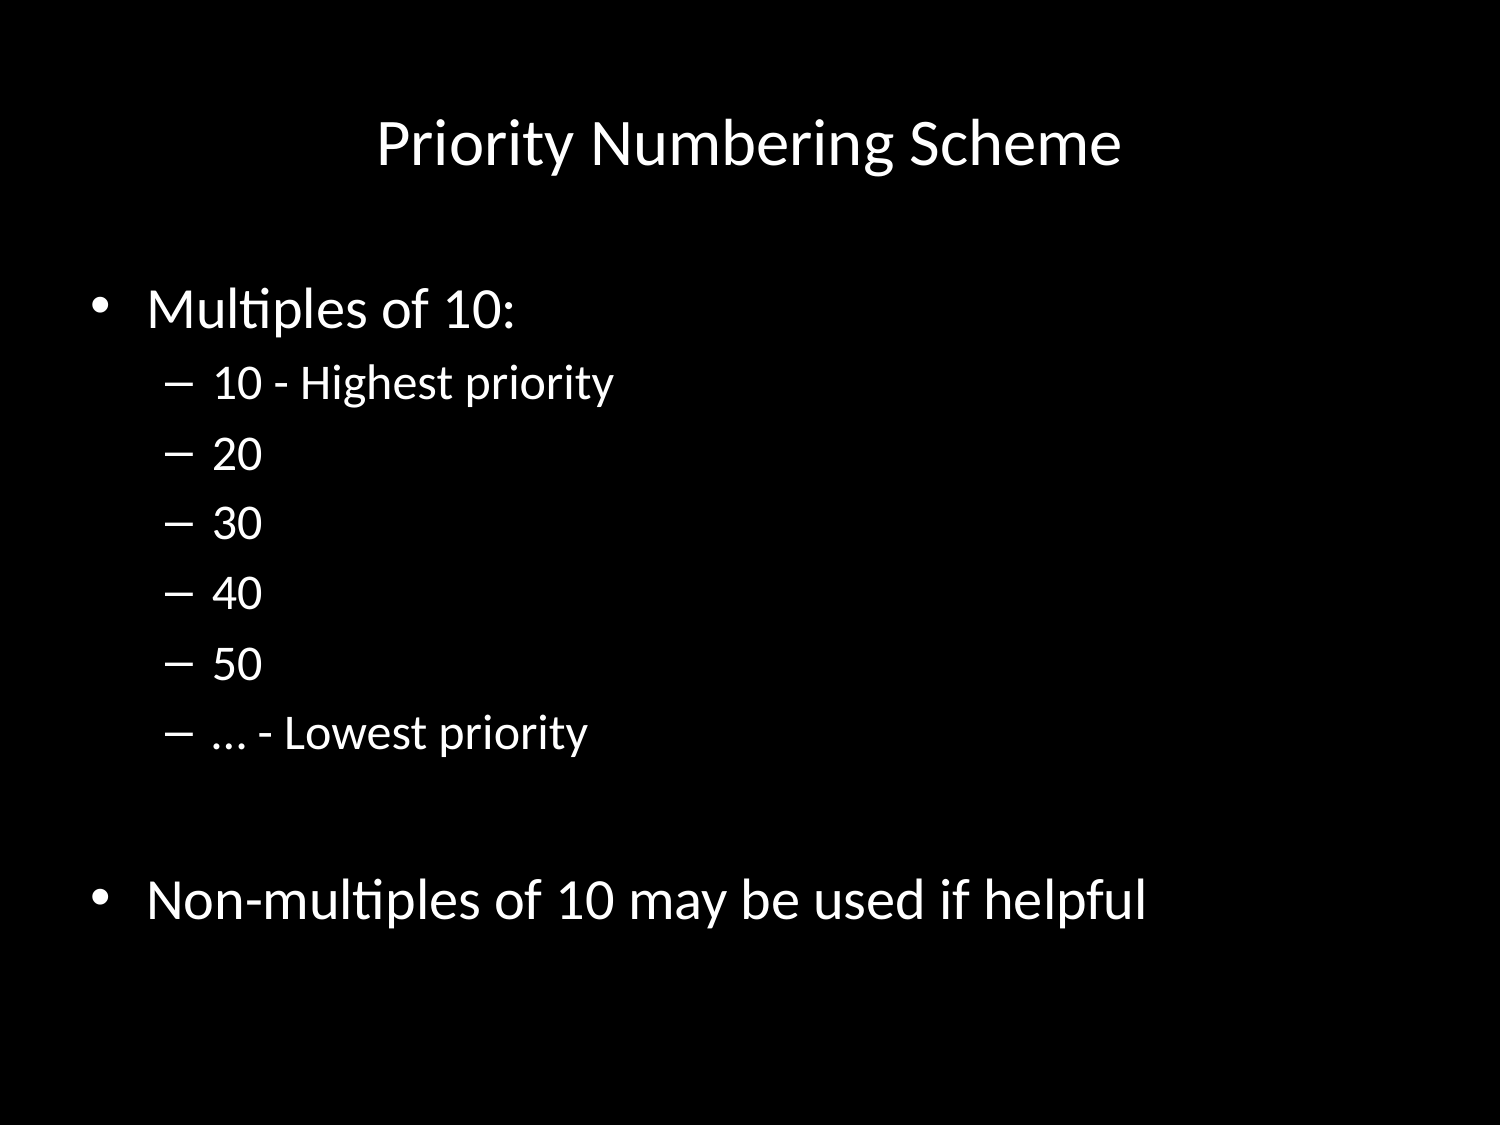

# Priority Numbering Scheme
Multiples of 10:
10 - Highest priority
20
30
40
50
… - Lowest priority

Non-multiples of 10 may be used if helpful